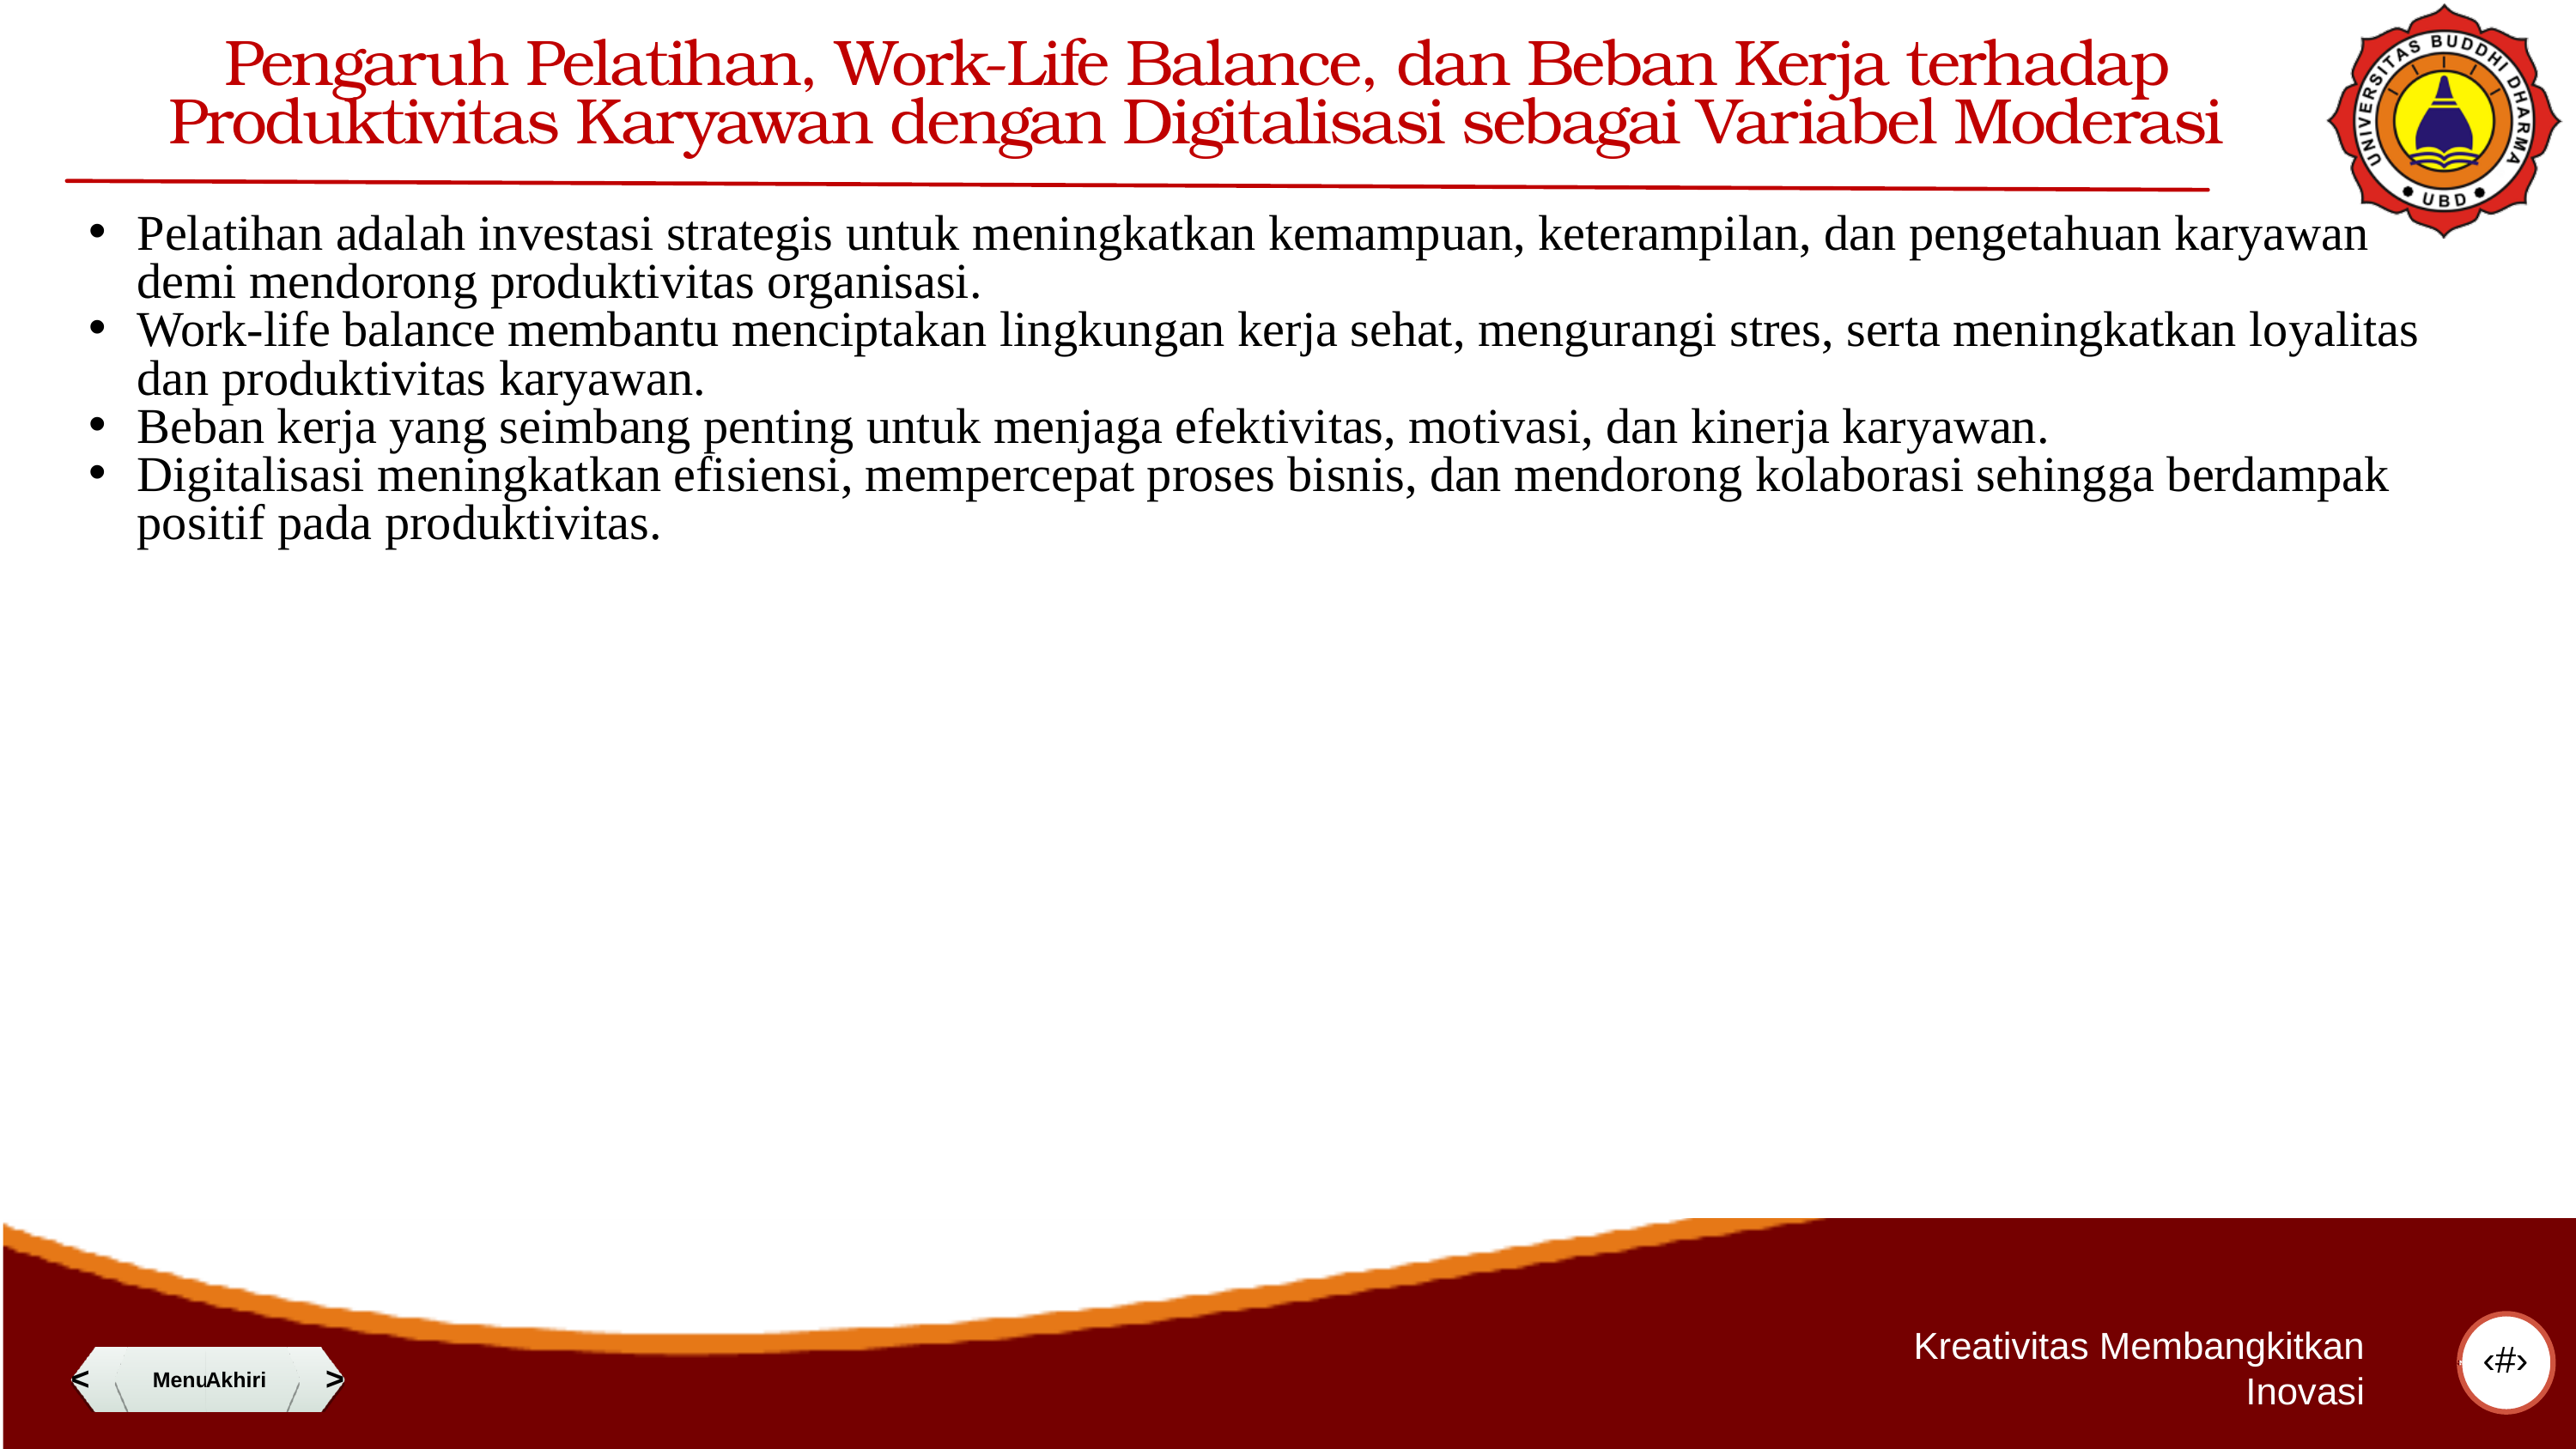

Pengaruh Pelatihan, Work-Life Balance, dan Beban Kerja terhadap Produktivitas Karyawan dengan Digitalisasi sebagai Variabel Moderasi

Pelatihan adalah investasi strategis untuk meningkatkan kemampuan, keterampilan, dan pengetahuan karyawan demi mendorong produktivitas organisasi.
Work-life balance membantu menciptakan lingkungan kerja sehat, mengurangi stres, serta meningkatkan loyalitas dan produktivitas karyawan.
Beban kerja yang seimbang penting untuk menjaga efektivitas, motivasi, dan kinerja karyawan.
Digitalisasi meningkatkan efisiensi, mempercepat proses bisnis, dan mendorong kolaborasi sehingga berdampak positif pada produktivitas.

‹#›

Kreativitas Membangkitkan Inovasi

<

@adt_lotus

Menu

Akhiri

>